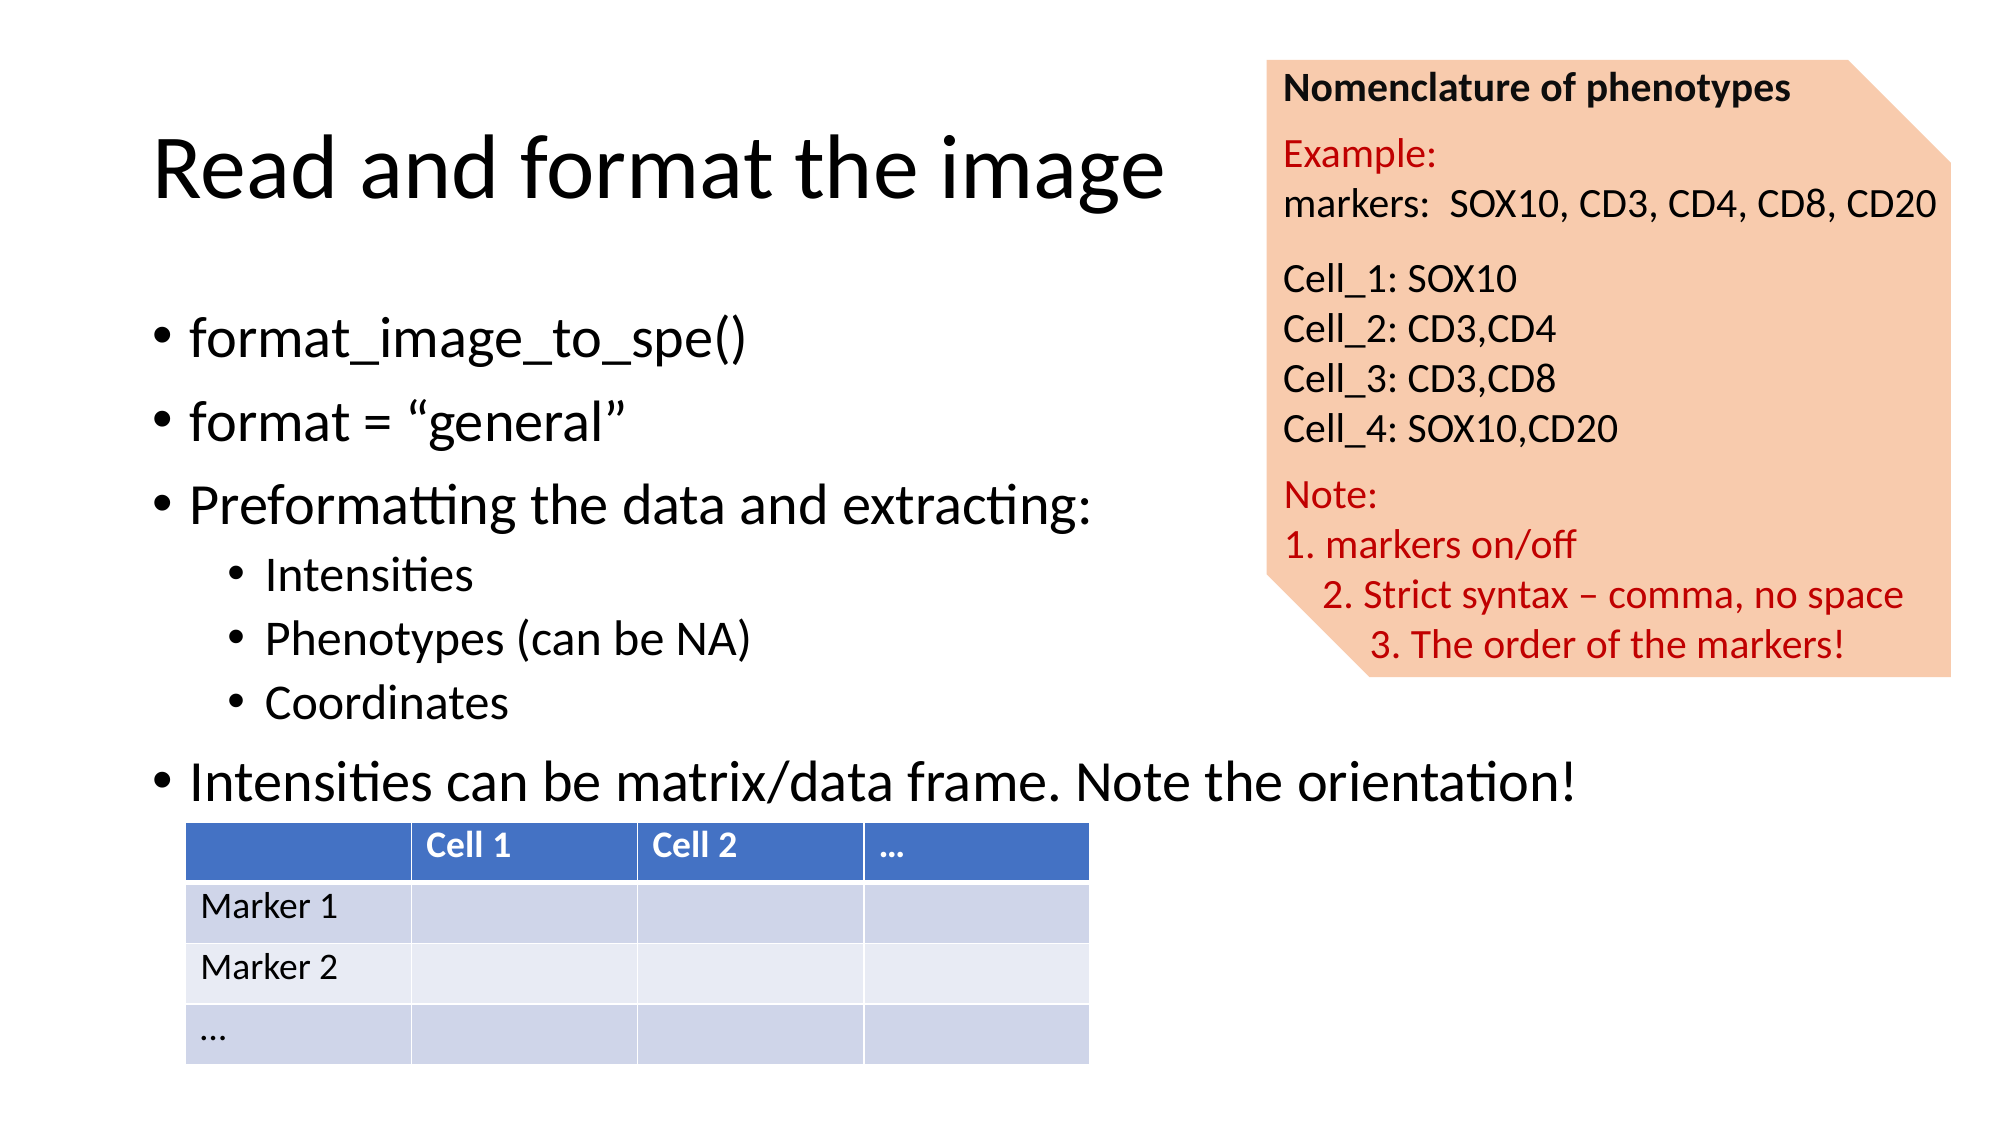

Nomenclature of phenotypes
# Read and format the image

Example:
markers:  SOX10, CD3, CD4, CD8, CD20

Cell_1: SOX10
Cell_2: CD3,CD4
Cell_3: CD3,CD8
Cell_4: SOX10,CD20
format_image_to_spe()
format = “general”
Preformatting the data and extracting:
Intensities
Phenotypes (can be NA)
Coordinates
Intensities can be matrix/data frame. Note the orientation!
Note:
1. markers on/off
    2. Strict syntax – comma, no space
         3. The order of the markers!
|  | Cell 1 | Cell 2 | … |
| --- | --- | --- | --- |
| Marker 1 |  |  |  |
| Marker 2 |  |  |  |
| … |  |  |  |